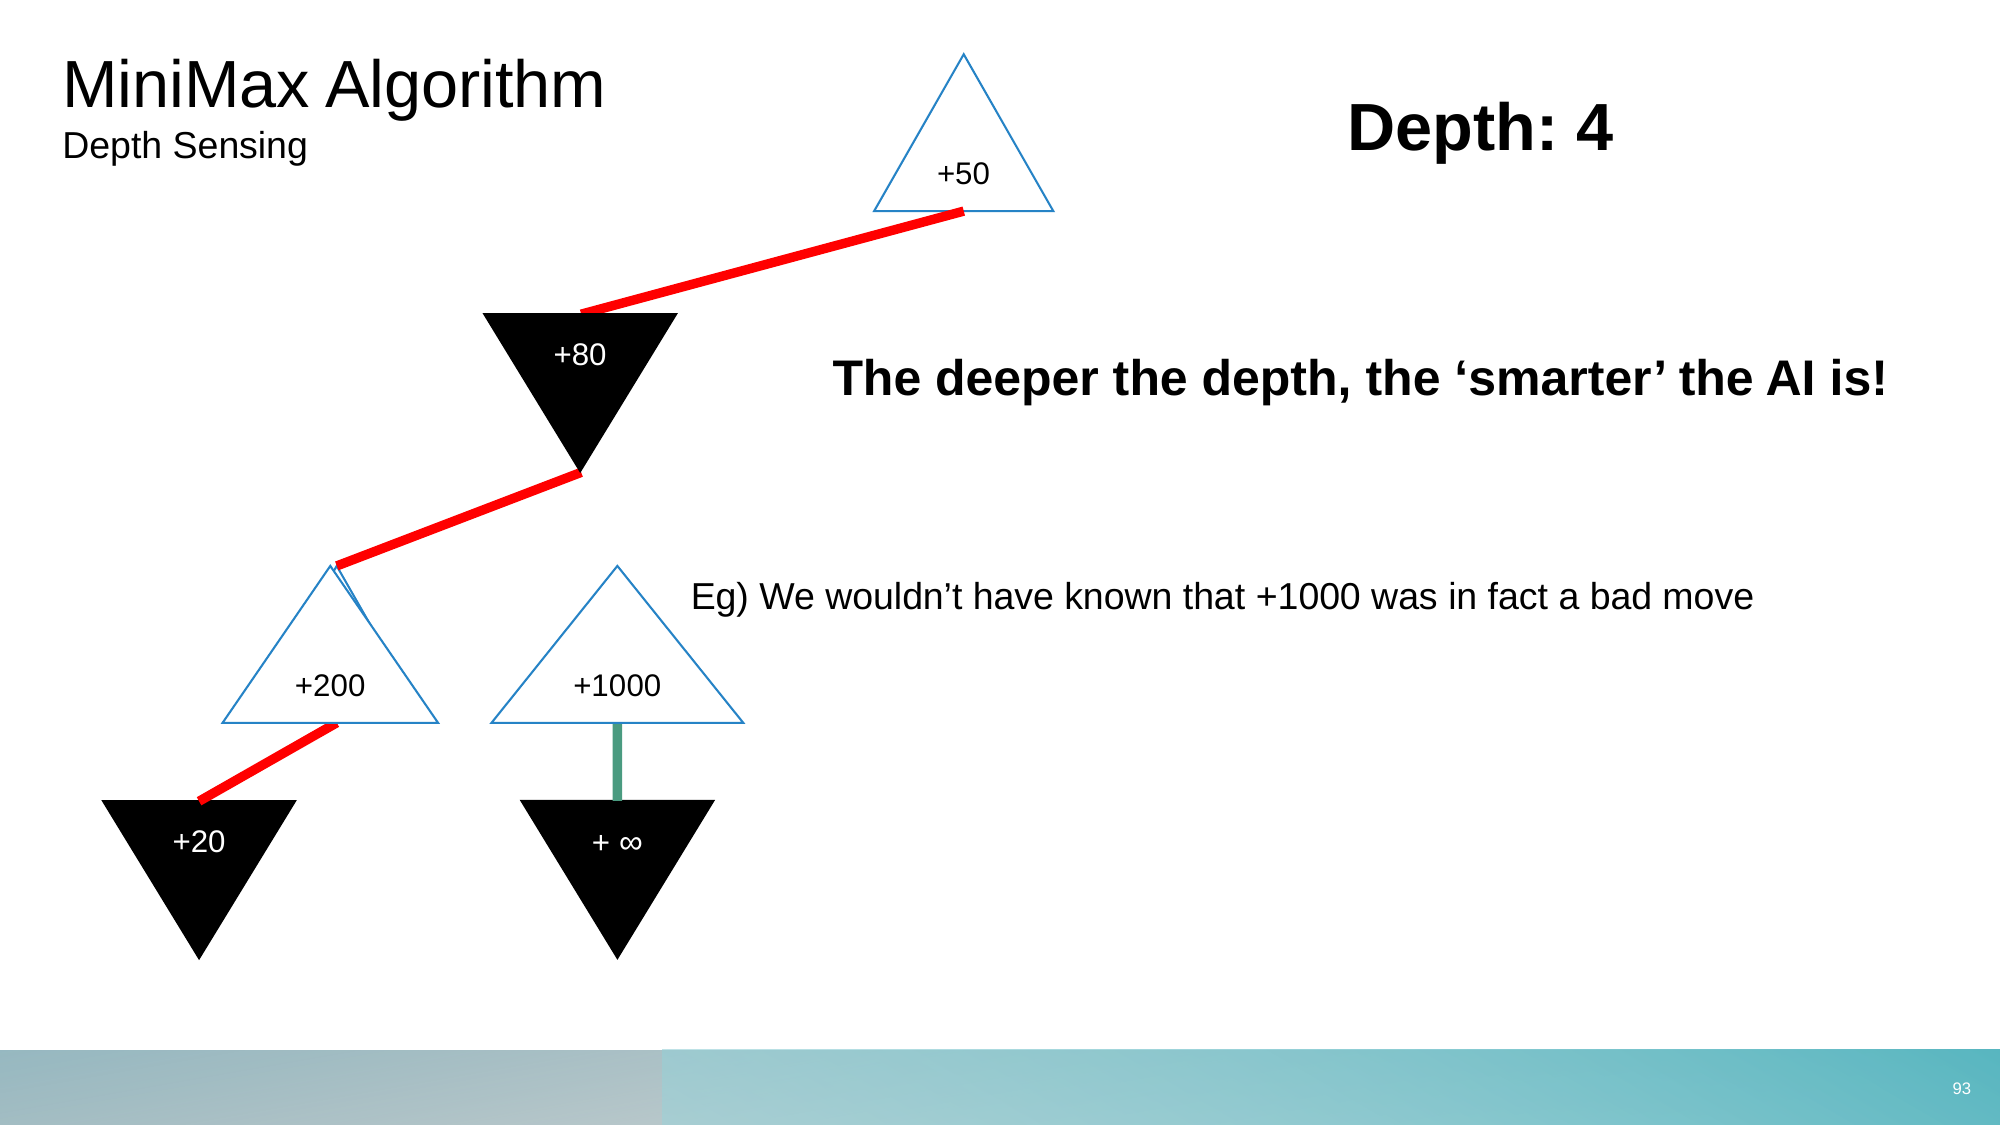

MiniMax Algorithm
Depth Sensing
+50
Depth: 4
+80
The deeper the depth, the ‘smarter’ the AI is!
Eg) We wouldn’t have known that +1000 was in fact a bad move
+200
+20
+1000
+ ∞
+20
93